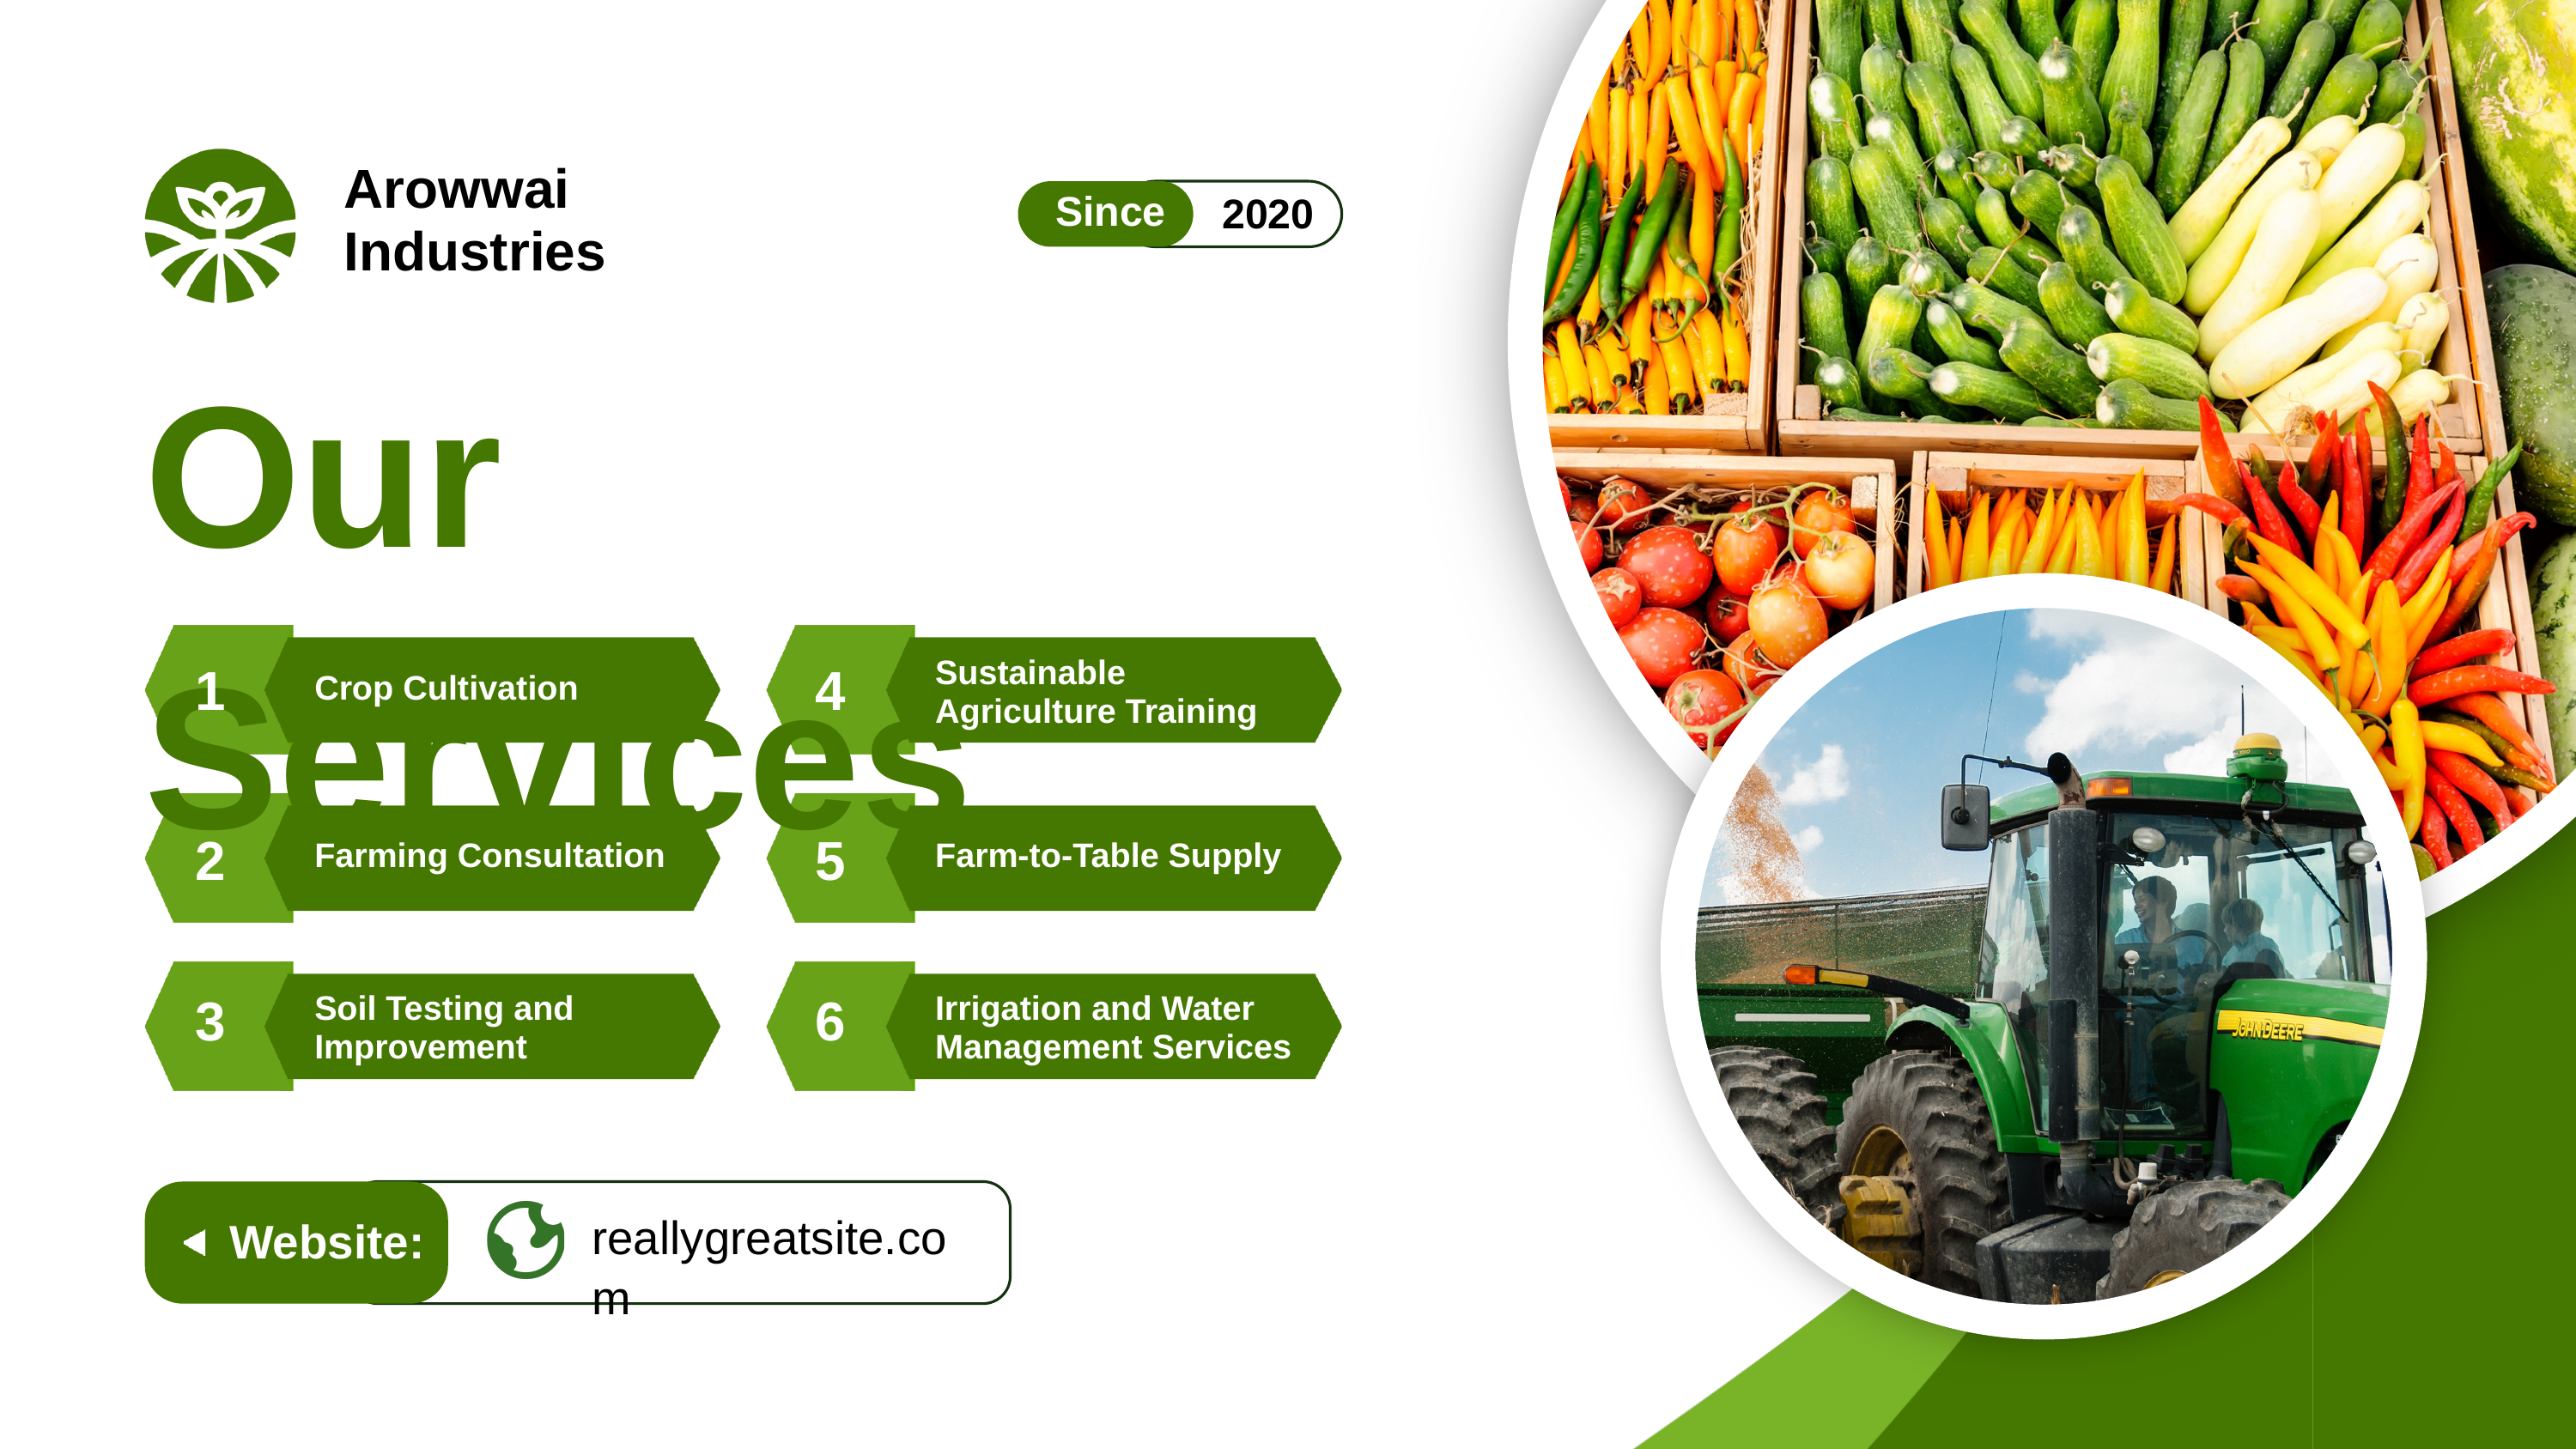

Arowwai Industries

Since
2020
Our Services

Sustainable Agriculture Training
1
4
Crop Cultivation

2
5
Farming Consultation
Farm-to-Table Supply

Soil Testing and Improvement
Irrigation and Water Management Services
3
6

reallygreatsite.com
Website: